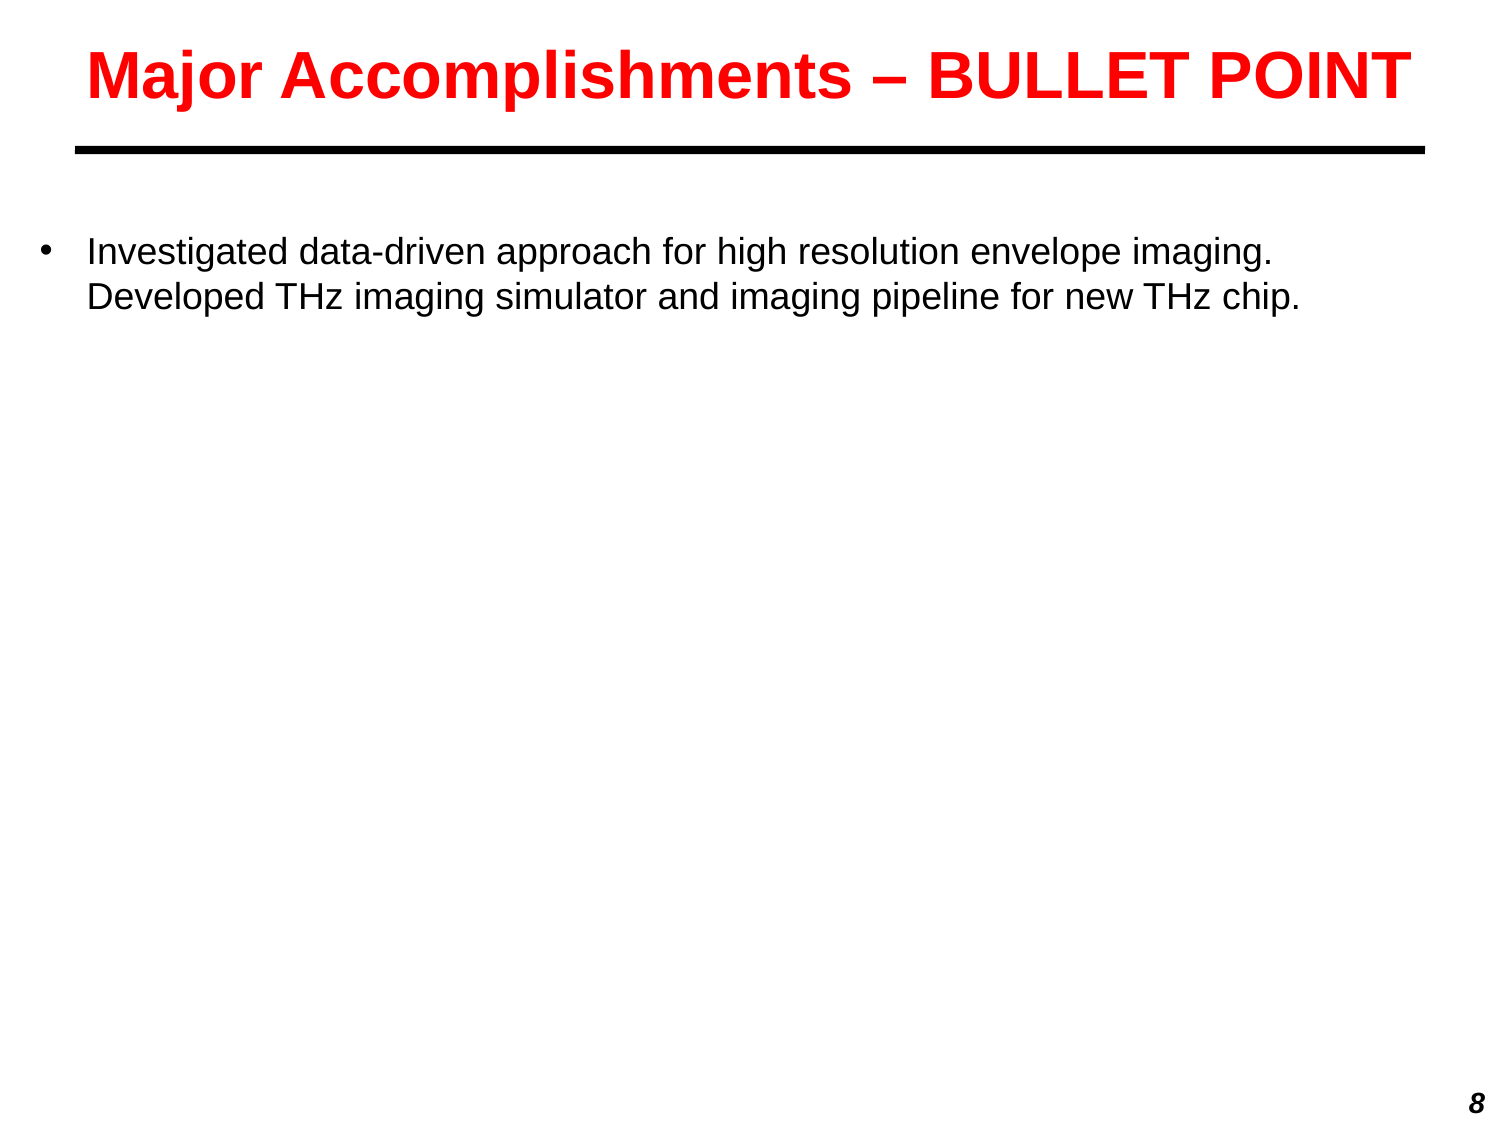

Major Accomplishments – BULLET POINT

Investigated data-driven approach for high resolution envelope imaging. Developed THz imaging simulator and imaging pipeline for new THz chip.